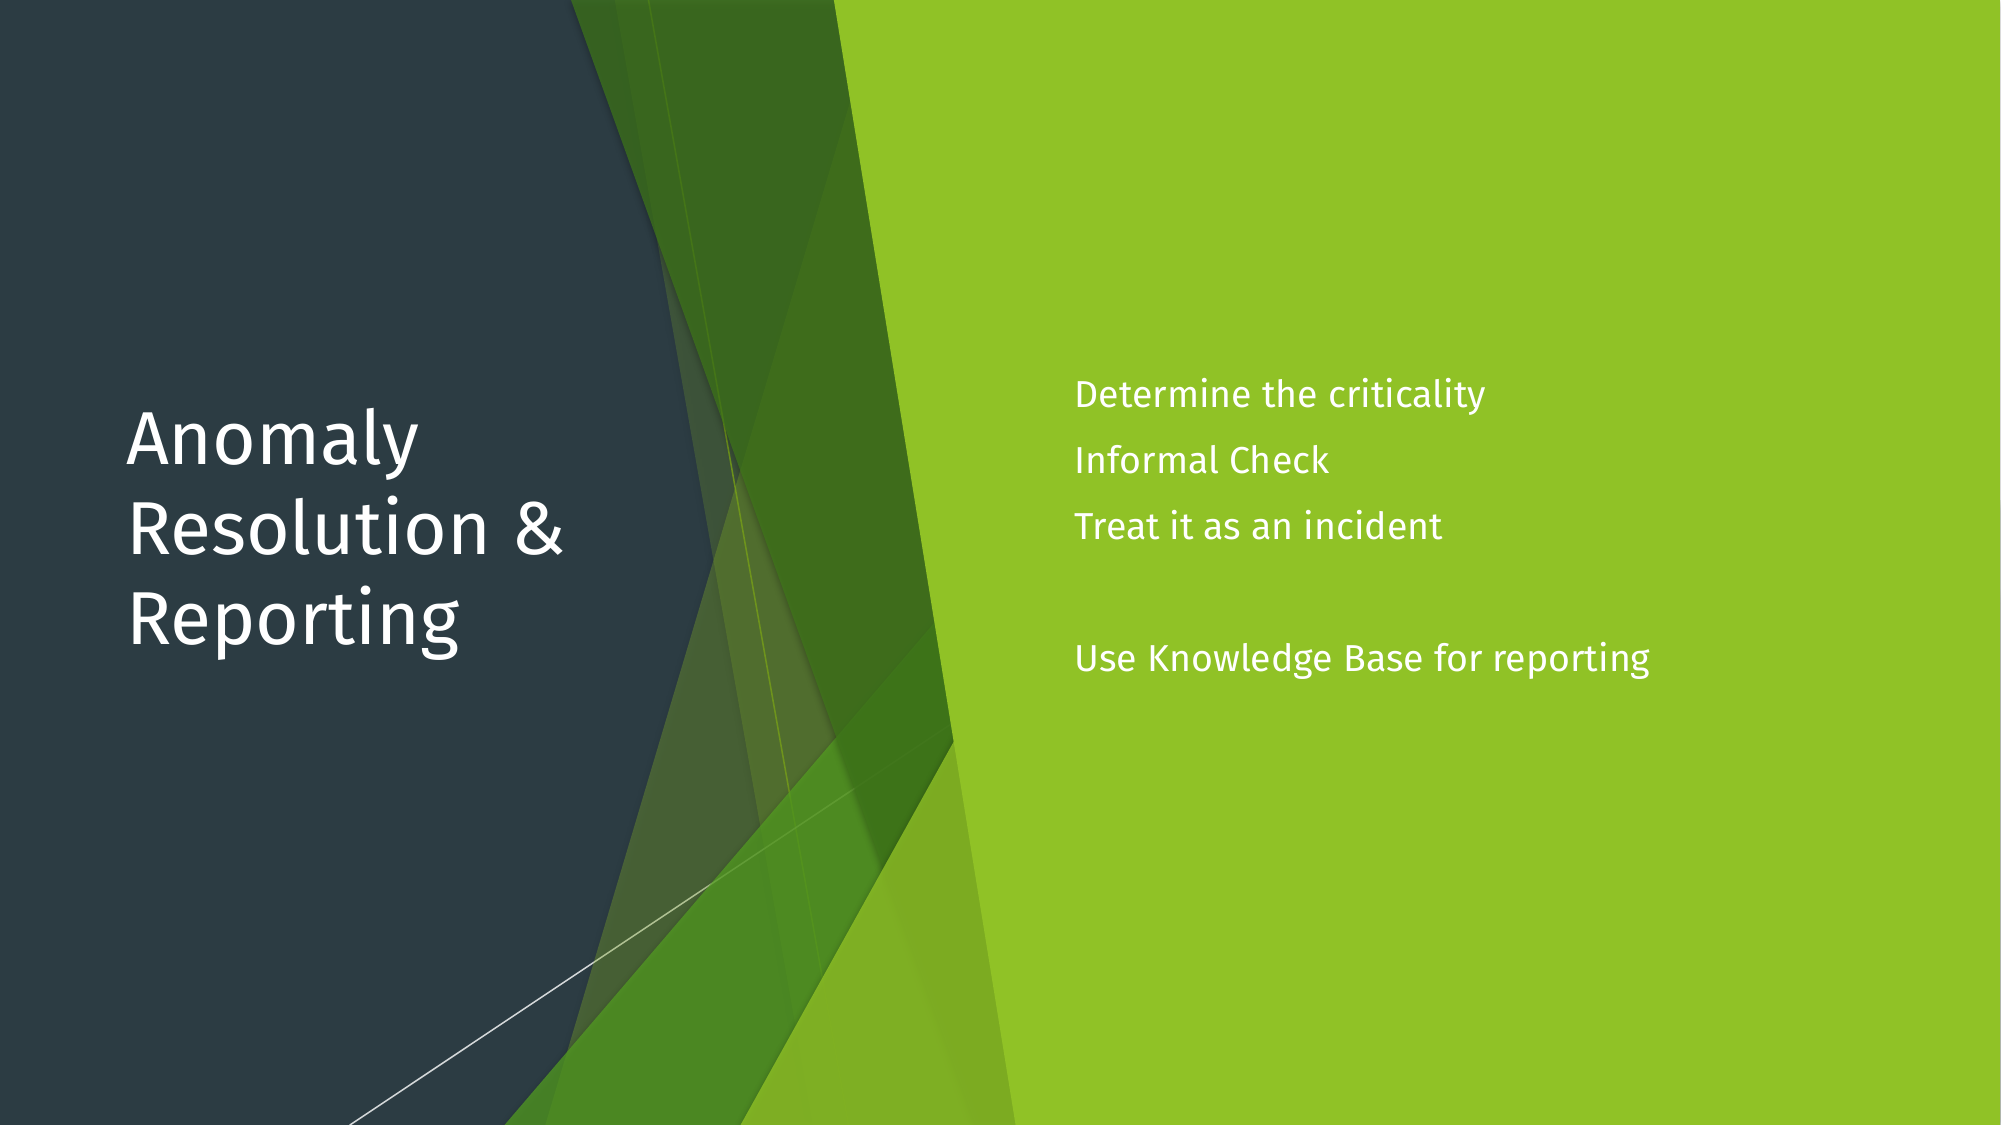

# Anomaly Resolution & Reporting
Determine the criticality
Informal Check
Treat it as an incident

Use Knowledge Base for reporting